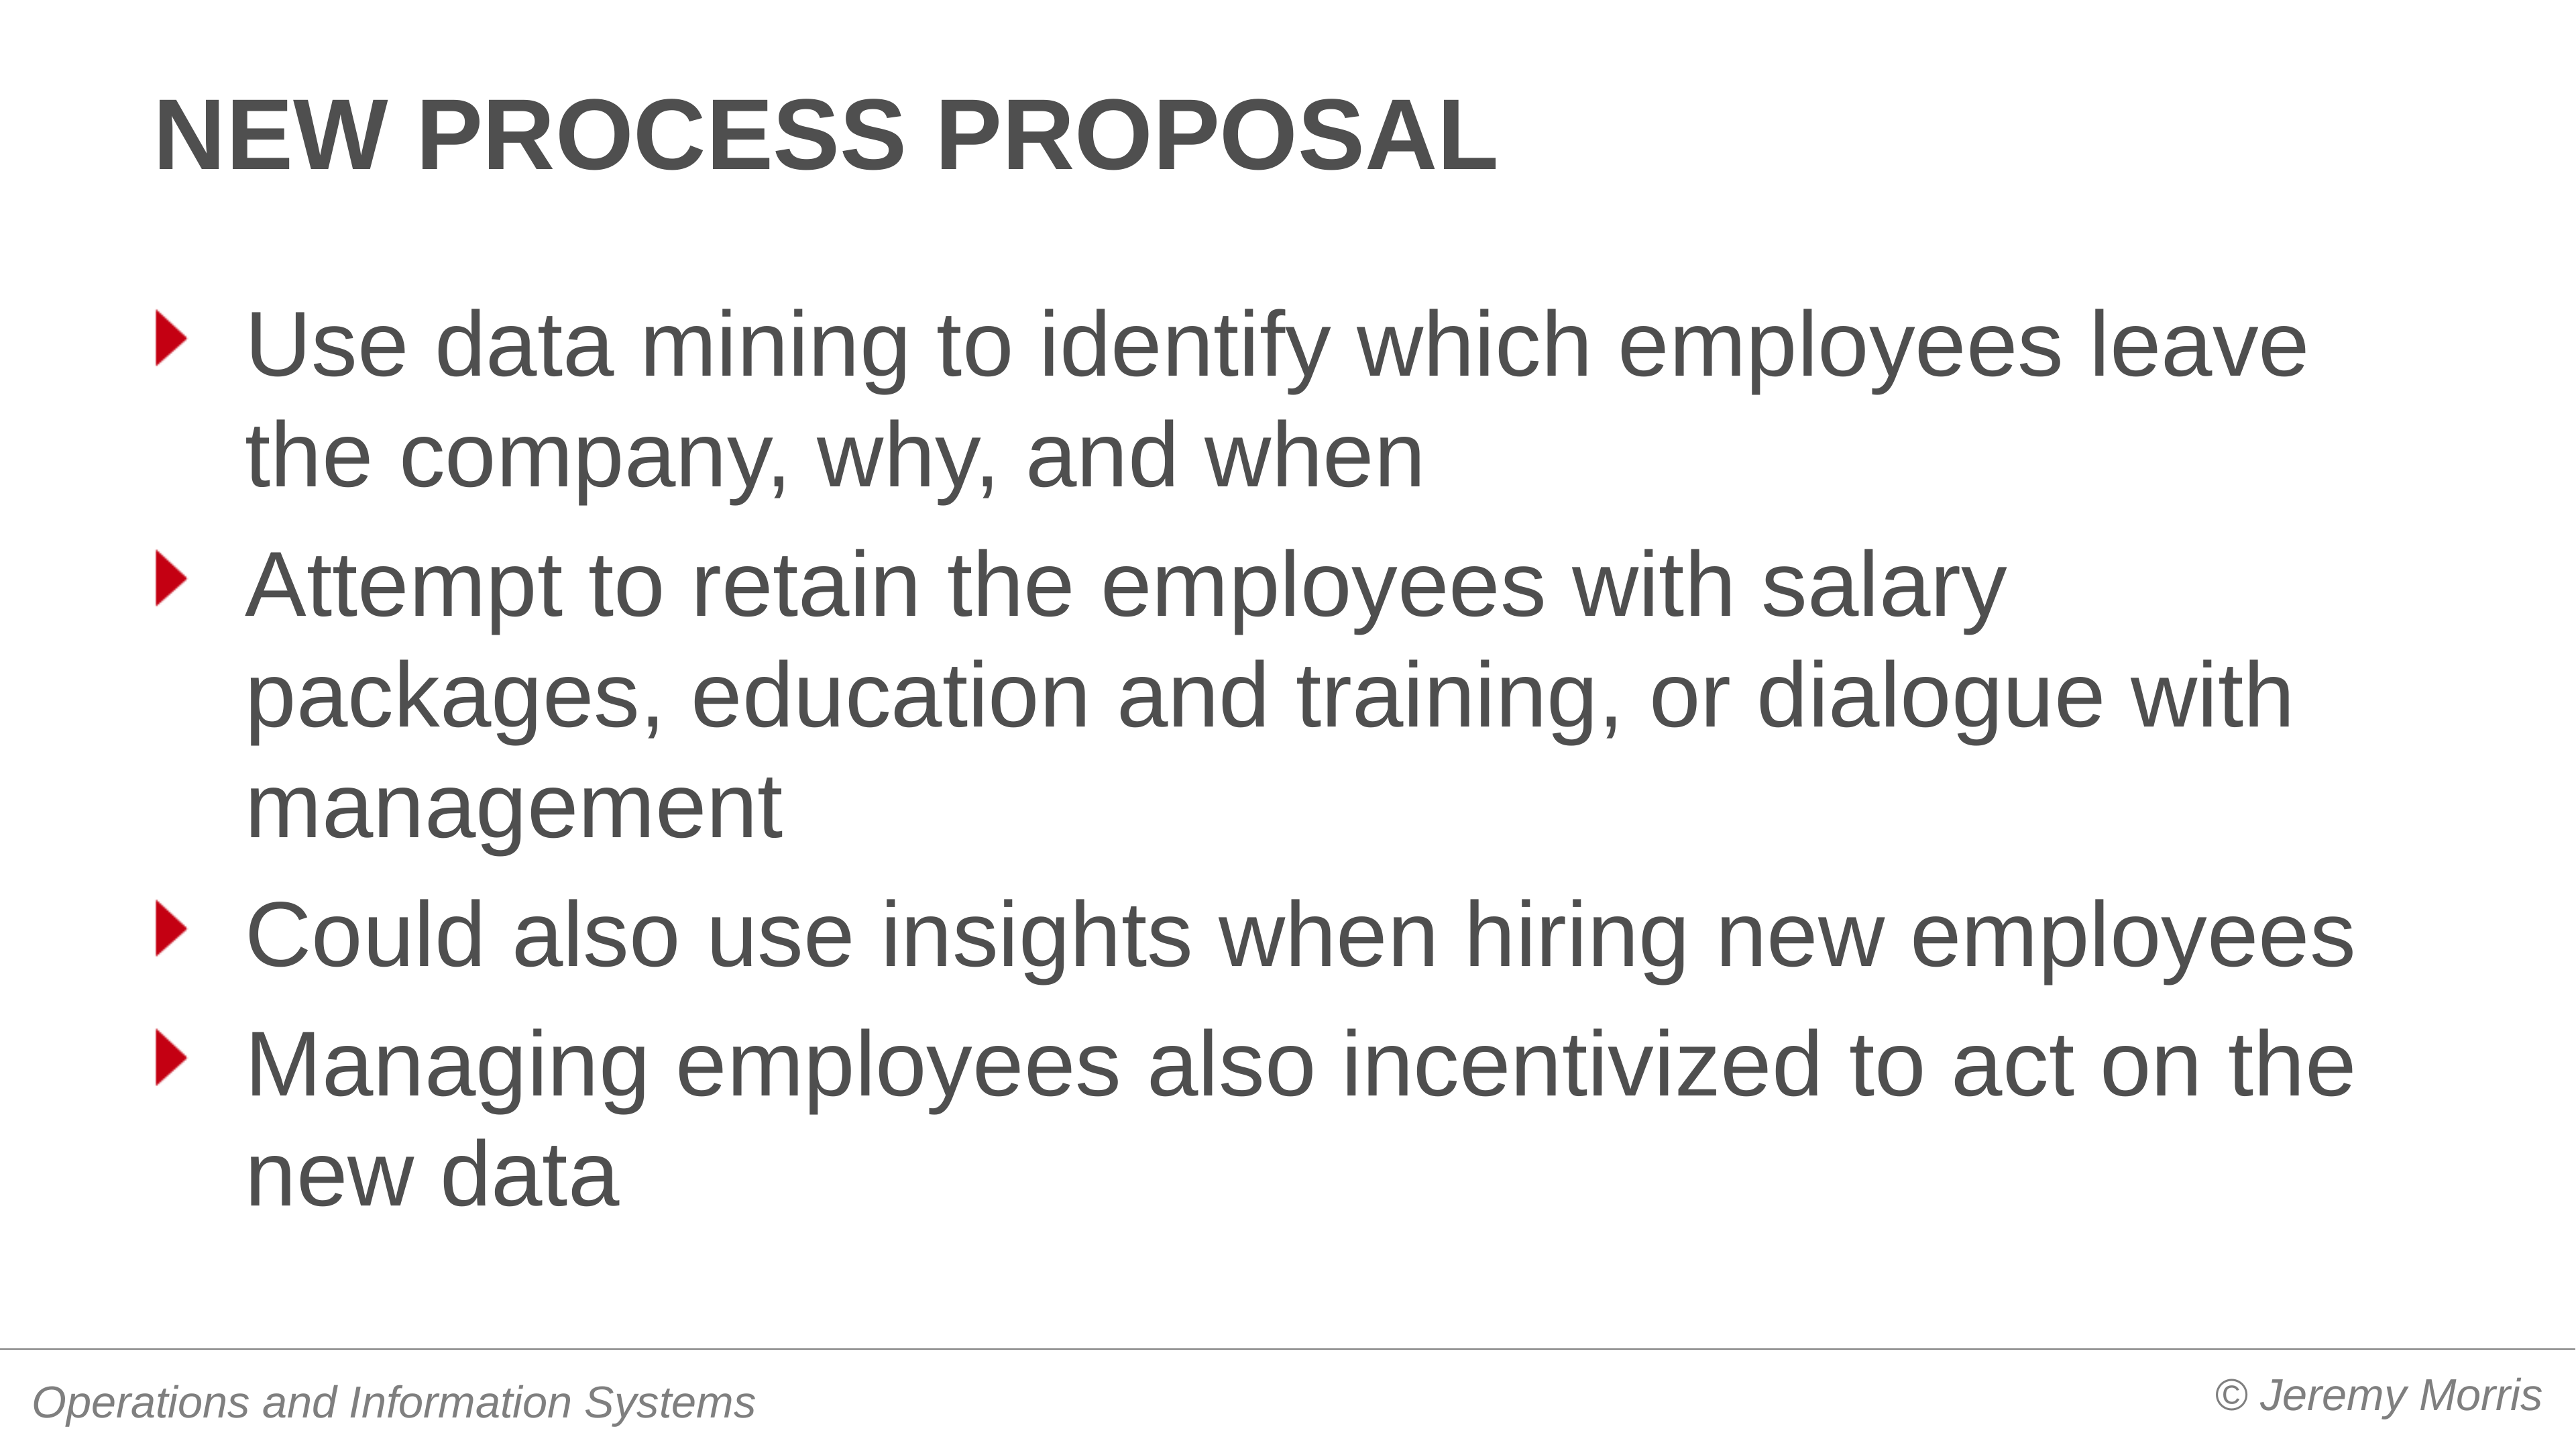

# New process proposal
Use data mining to identify which employees leave the company, why, and when
Attempt to retain the employees with salary packages, education and training, or dialogue with management
Could also use insights when hiring new employees
Managing employees also incentivized to act on the new data